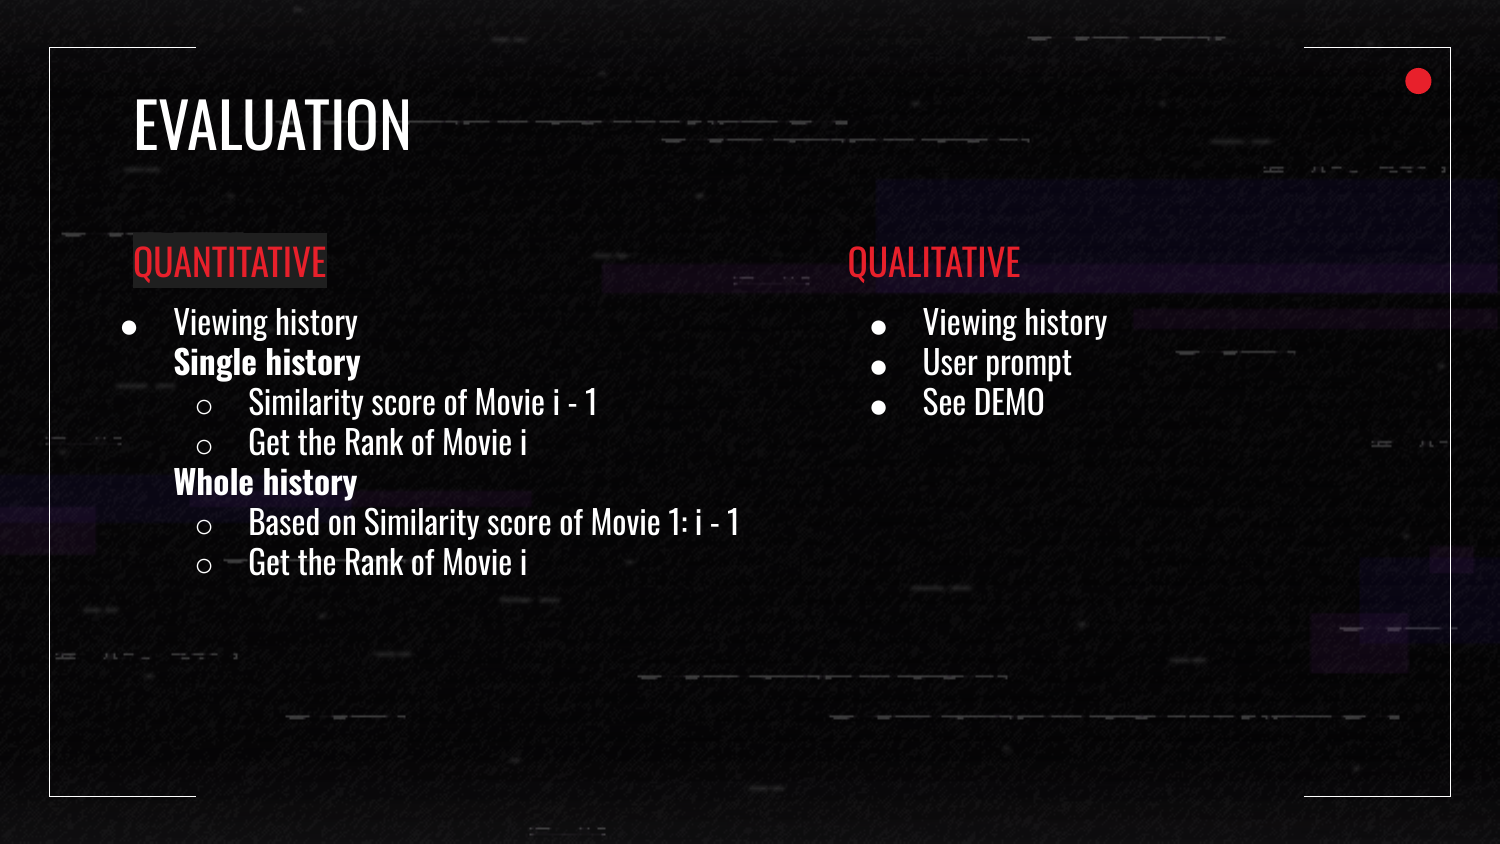

# EVALUATION
QUANTITATIVE
QUALITATIVE
Viewing history
Single history
Similarity score of Movie i - 1
Get the Rank of Movie i
Whole history
Based on Similarity score of Movie 1: i - 1
Get the Rank of Movie i

Viewing history
User prompt
See DEMO